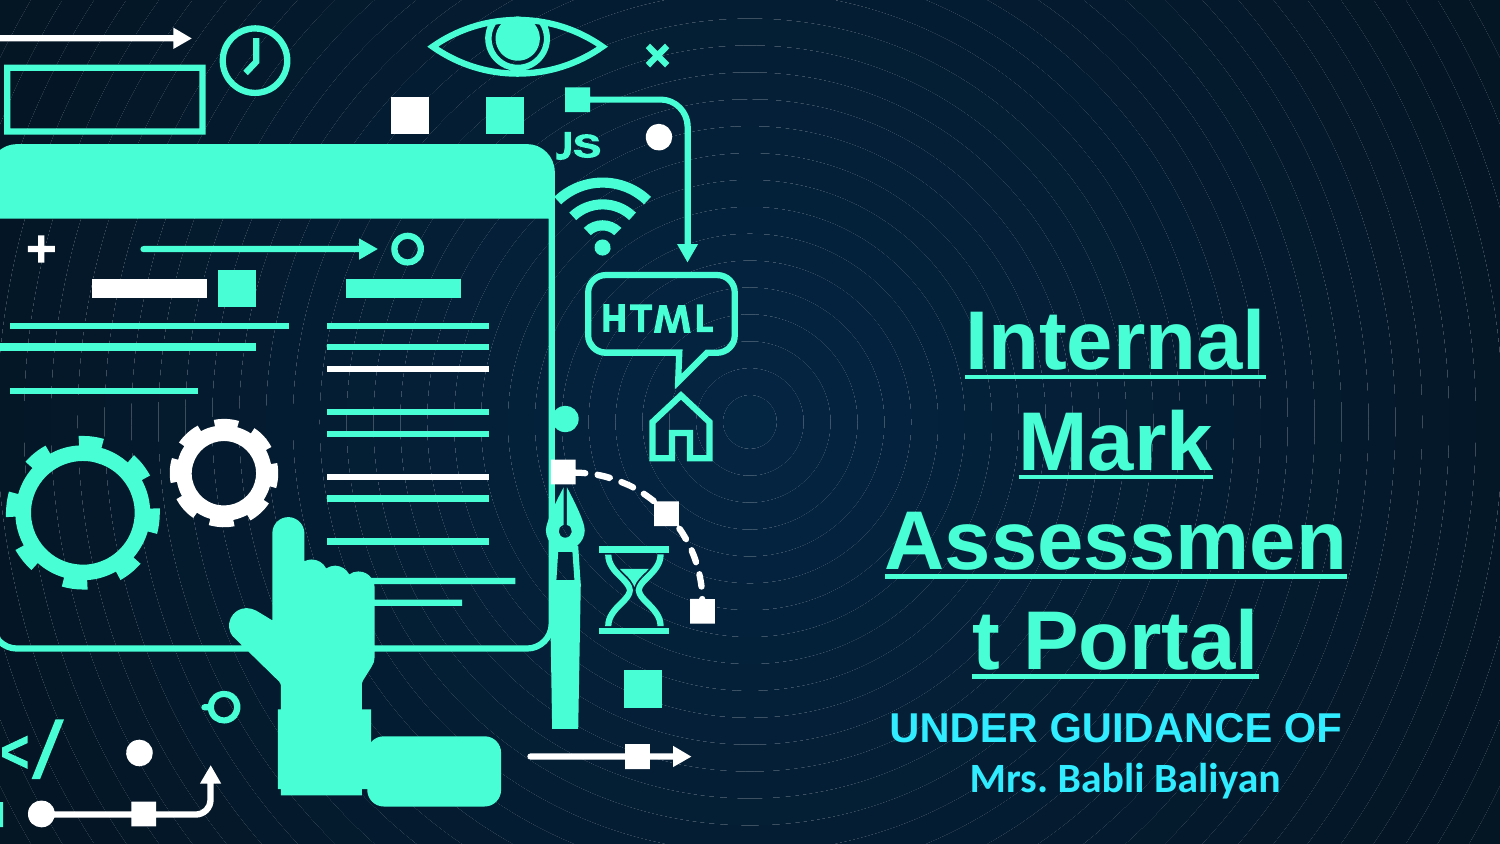

# Internal Mark Assessment Portal

UNDER GUIDANCE OF
  Mrs. Babli Baliyan